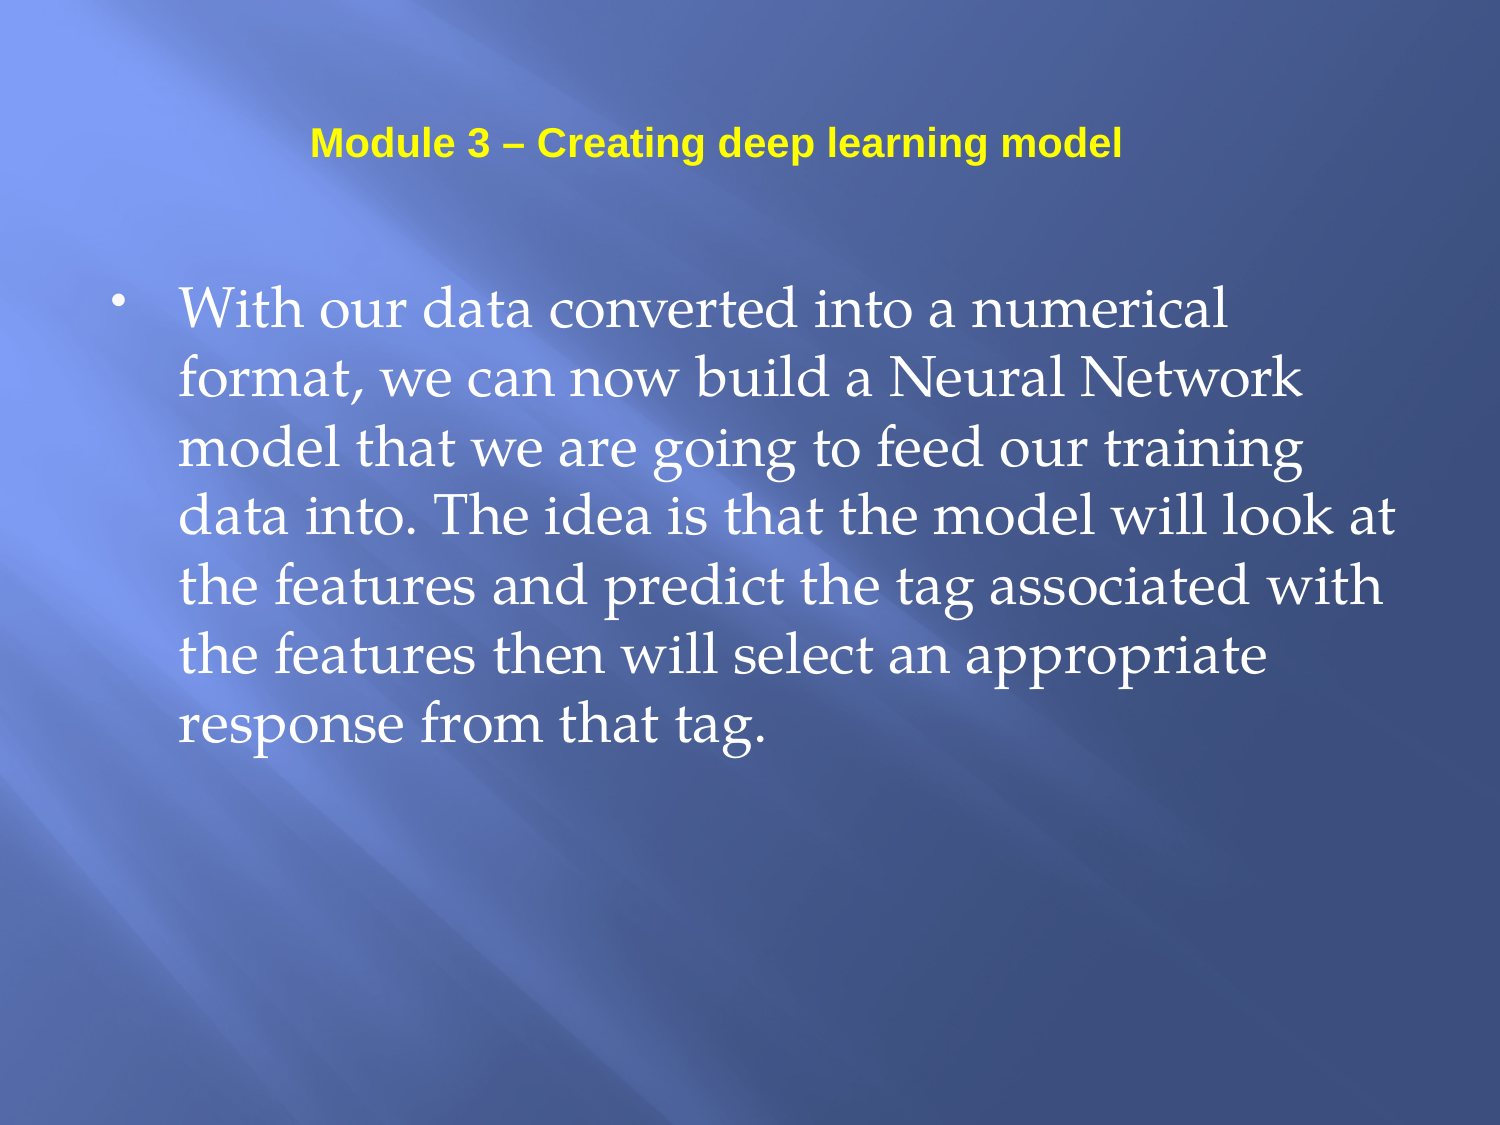

# Module 3 – Creating deep learning model
With our data converted into a numerical format, we can now build a Neural Network model that we are going to feed our training data into. The idea is that the model will look at the features and predict the tag associated with the features then will select an appropriate response from that tag.